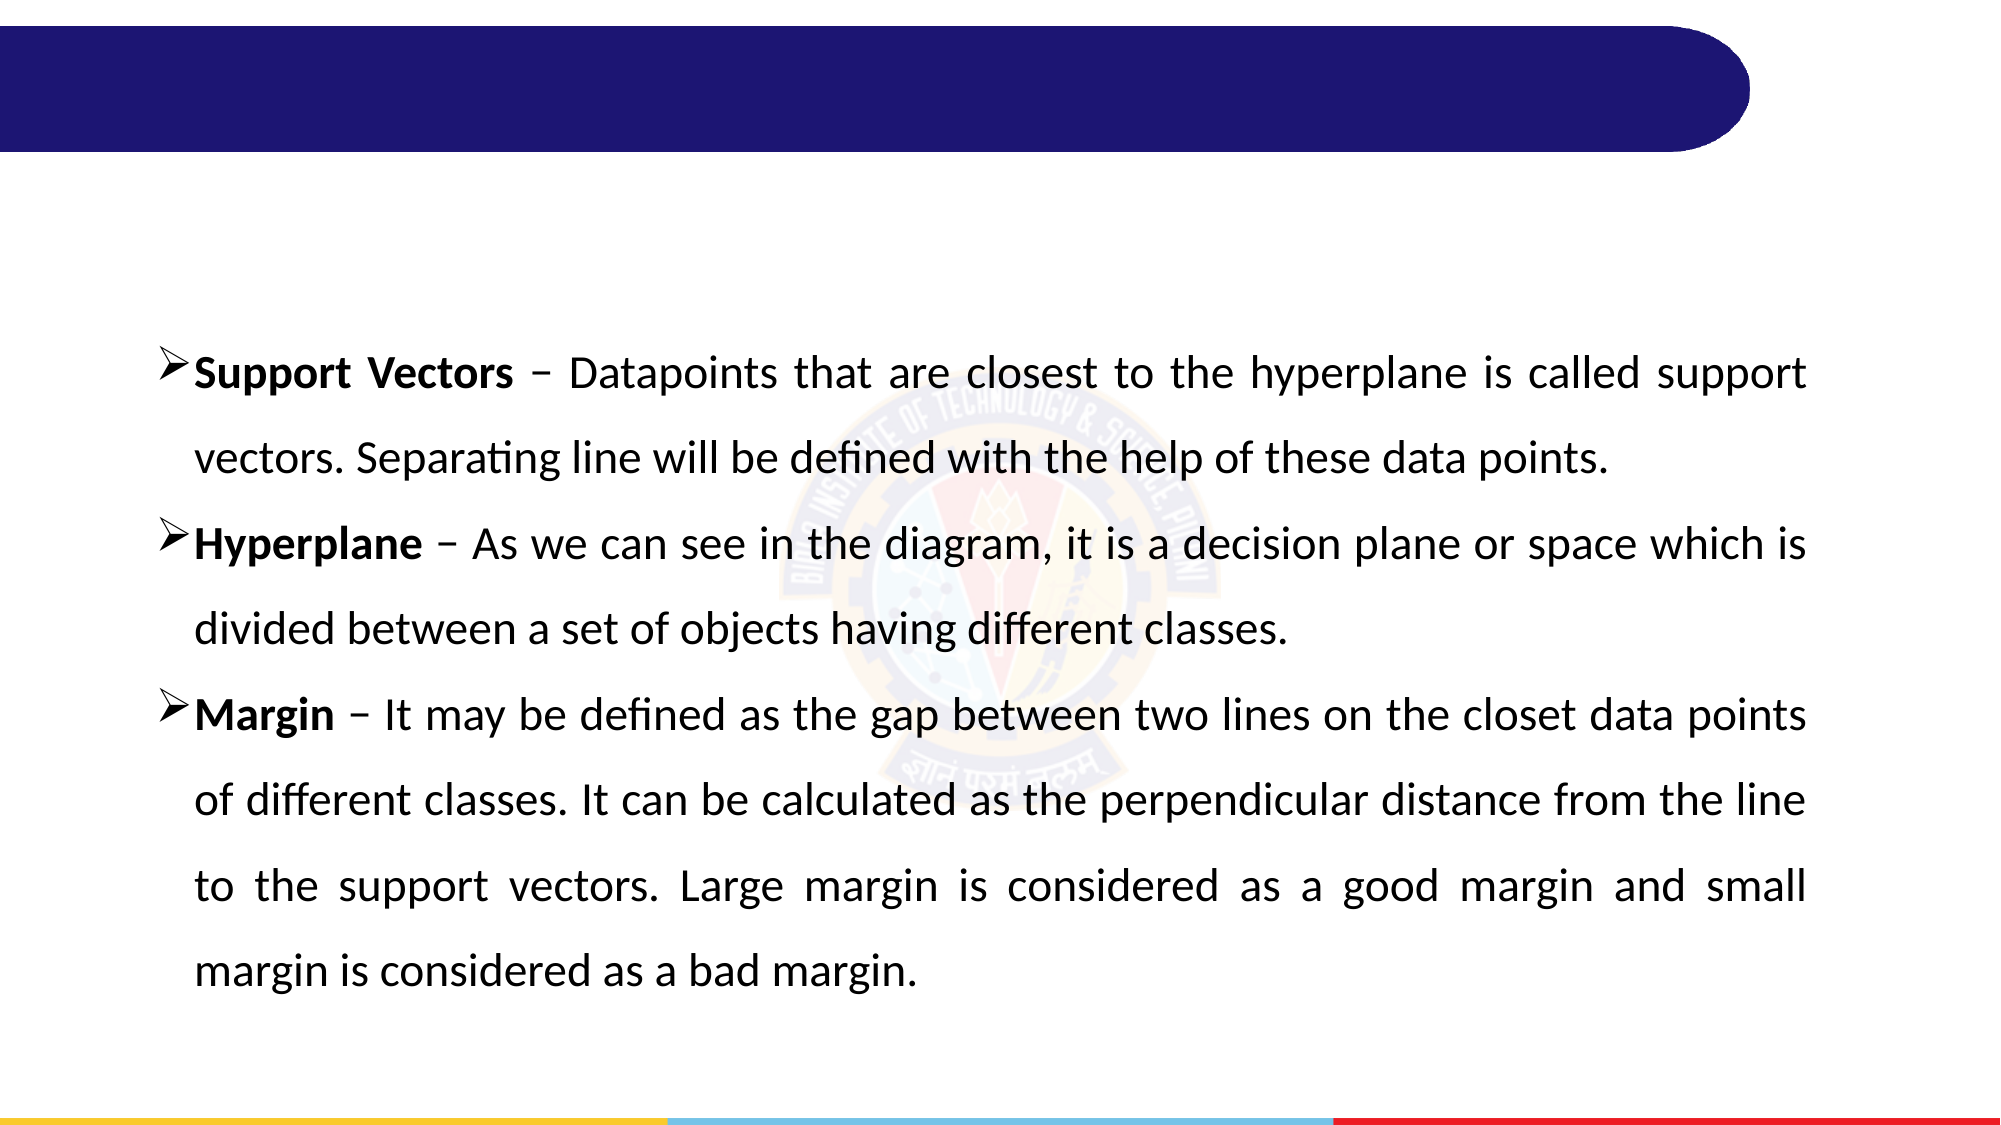

#

Support Vectors − Datapoints that are closest to the hyperplane is called support vectors. Separating line will be defined with the help of these data points.
Hyperplane − As we can see in the diagram, it is a decision plane or space which is divided between a set of objects having different classes.
Margin − It may be defined as the gap between two lines on the closet data points of different classes. It can be calculated as the perpendicular distance from the line to the support vectors. Large margin is considered as a good margin and small margin is considered as a bad margin.